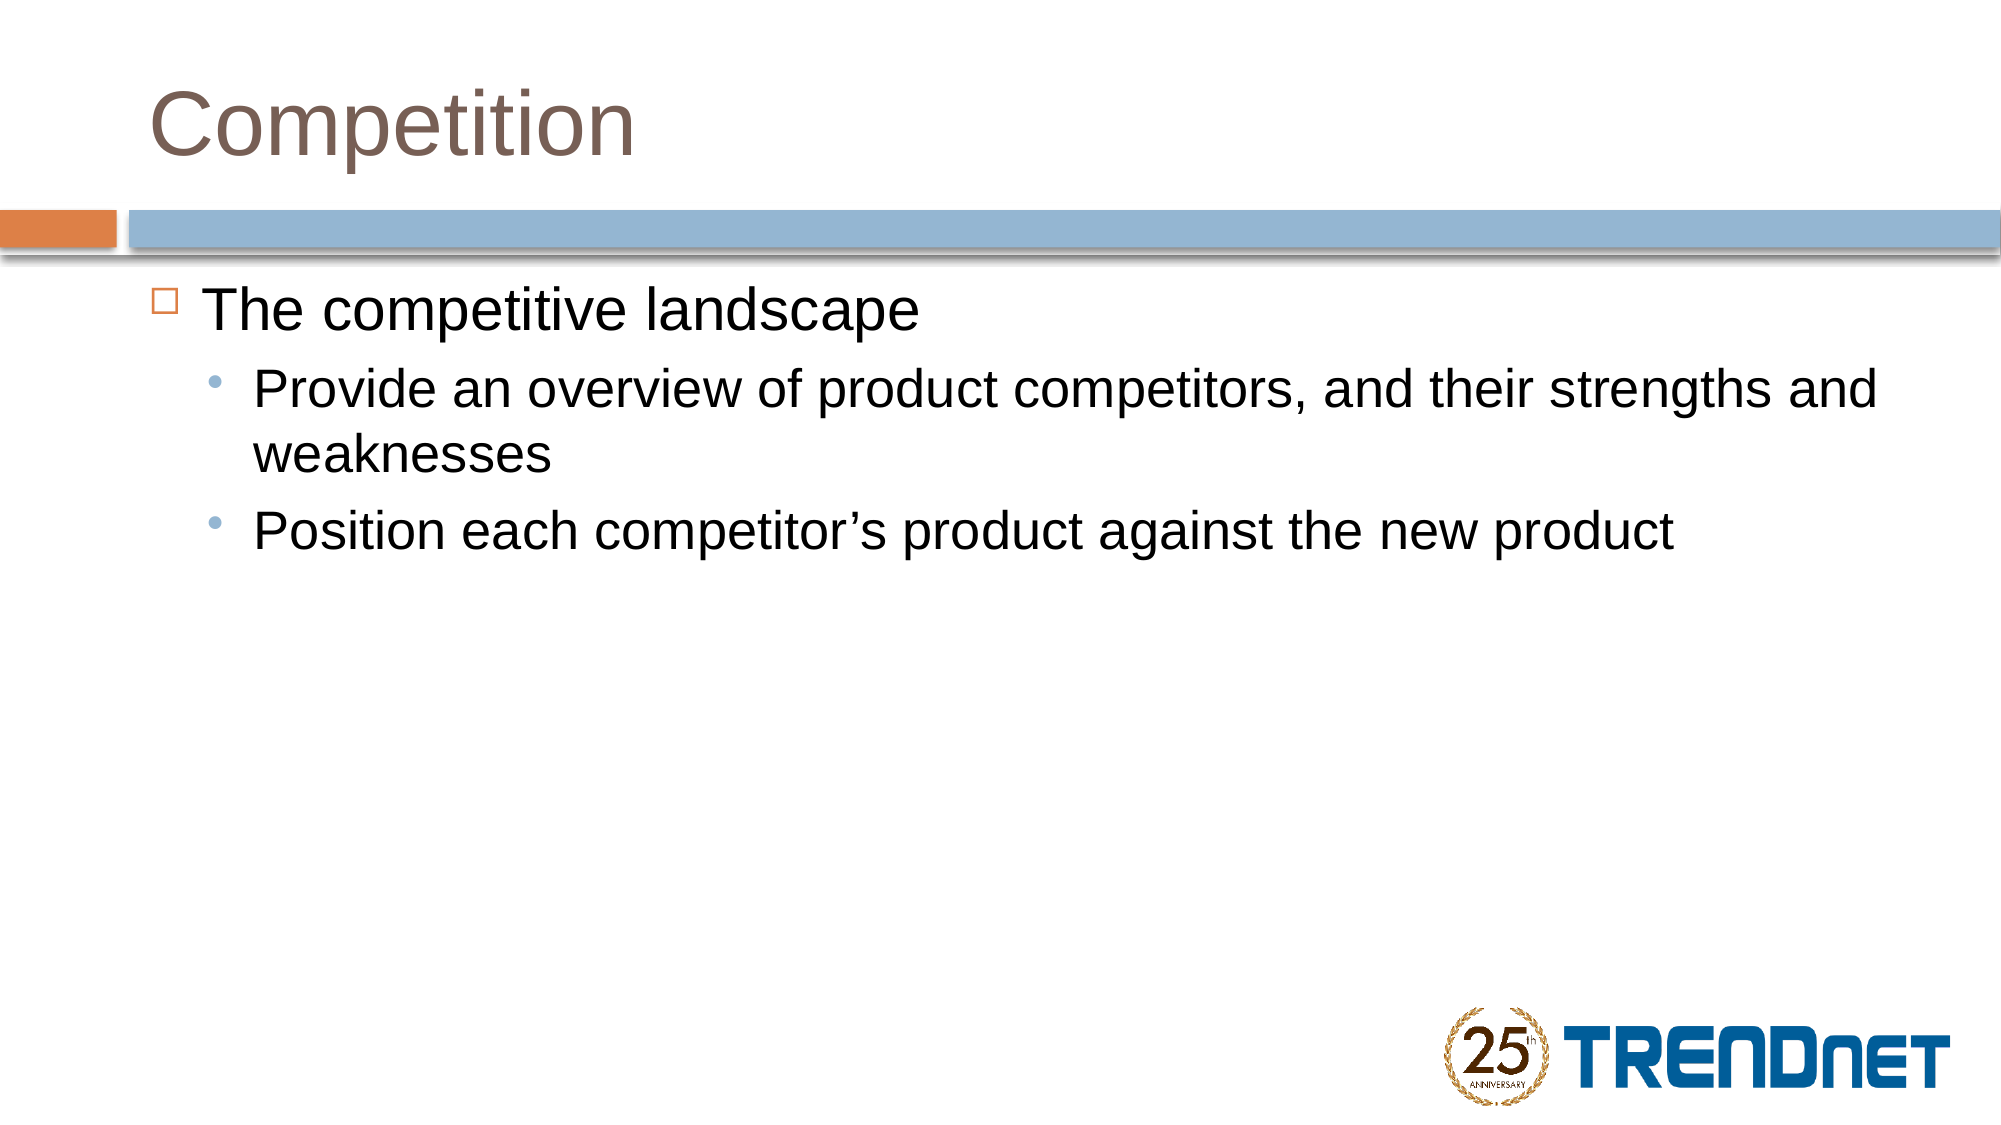

# Competition
The competitive landscape
Provide an overview of product competitors, and their strengths and weaknesses
Position each competitor’s product against the new product